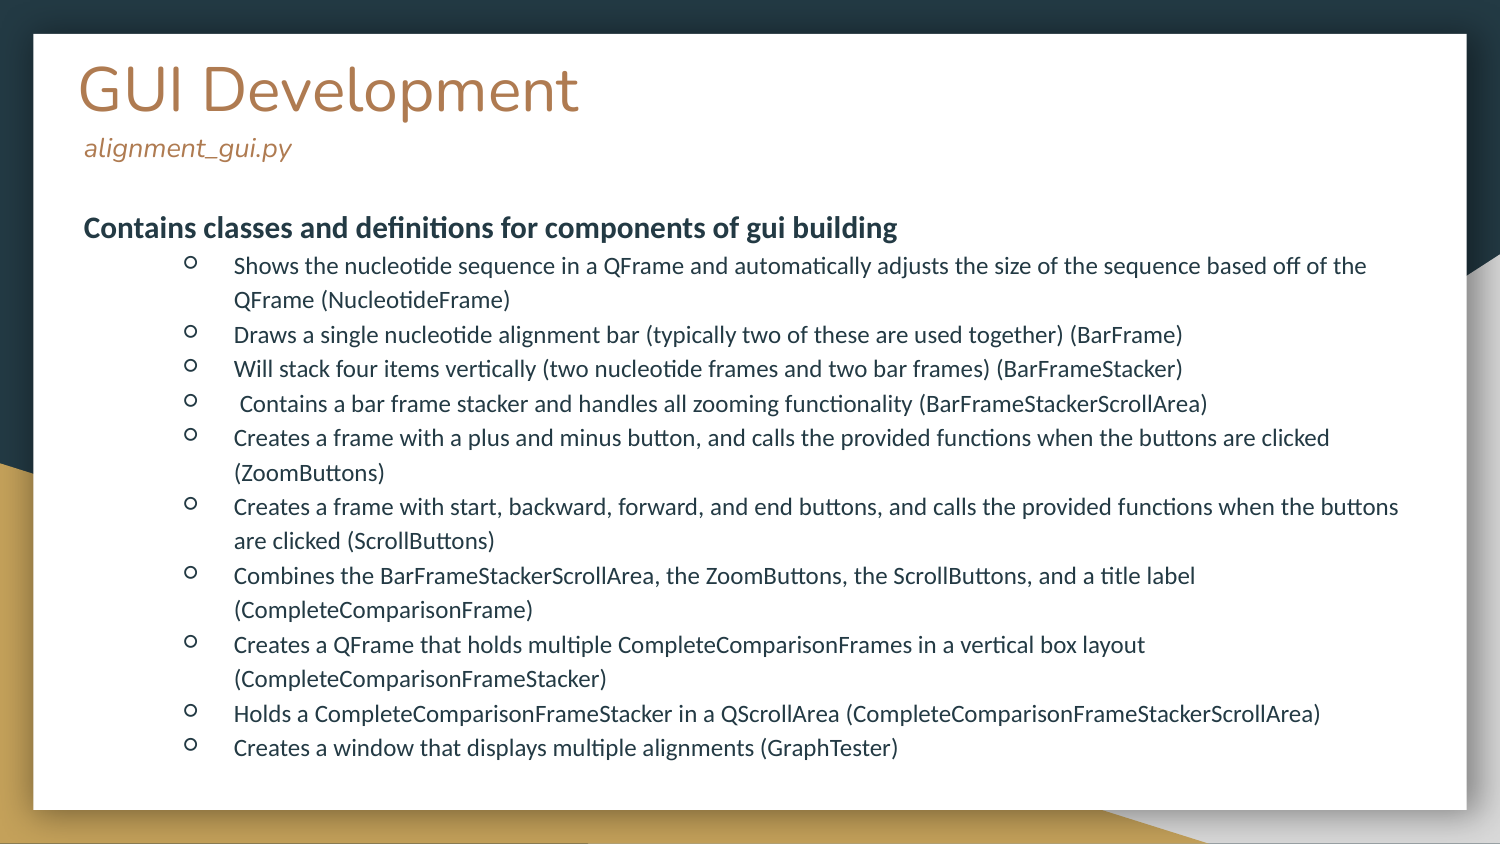

# GUI Development
alignment_gui.py
Contains classes and definitions for components of gui building
Shows the nucleotide sequence in a QFrame and automatically adjusts the size of the sequence based off of the QFrame (NucleotideFrame)
Draws a single nucleotide alignment bar (typically two of these are used together) (BarFrame)
Will stack four items vertically (two nucleotide frames and two bar frames) (BarFrameStacker)
 Contains a bar frame stacker and handles all zooming functionality (BarFrameStackerScrollArea)
Creates a frame with a plus and minus button, and calls the provided functions when the buttons are clicked (ZoomButtons)
Creates a frame with start, backward, forward, and end buttons, and calls the provided functions when the buttons are clicked (ScrollButtons)
Combines the BarFrameStackerScrollArea, the ZoomButtons, the ScrollButtons, and a title label (CompleteComparisonFrame)
Creates a QFrame that holds multiple CompleteComparisonFrames in a vertical box layout (CompleteComparisonFrameStacker)
Holds a CompleteComparisonFrameStacker in a QScrollArea (CompleteComparisonFrameStackerScrollArea)
Creates a window that displays multiple alignments (GraphTester)